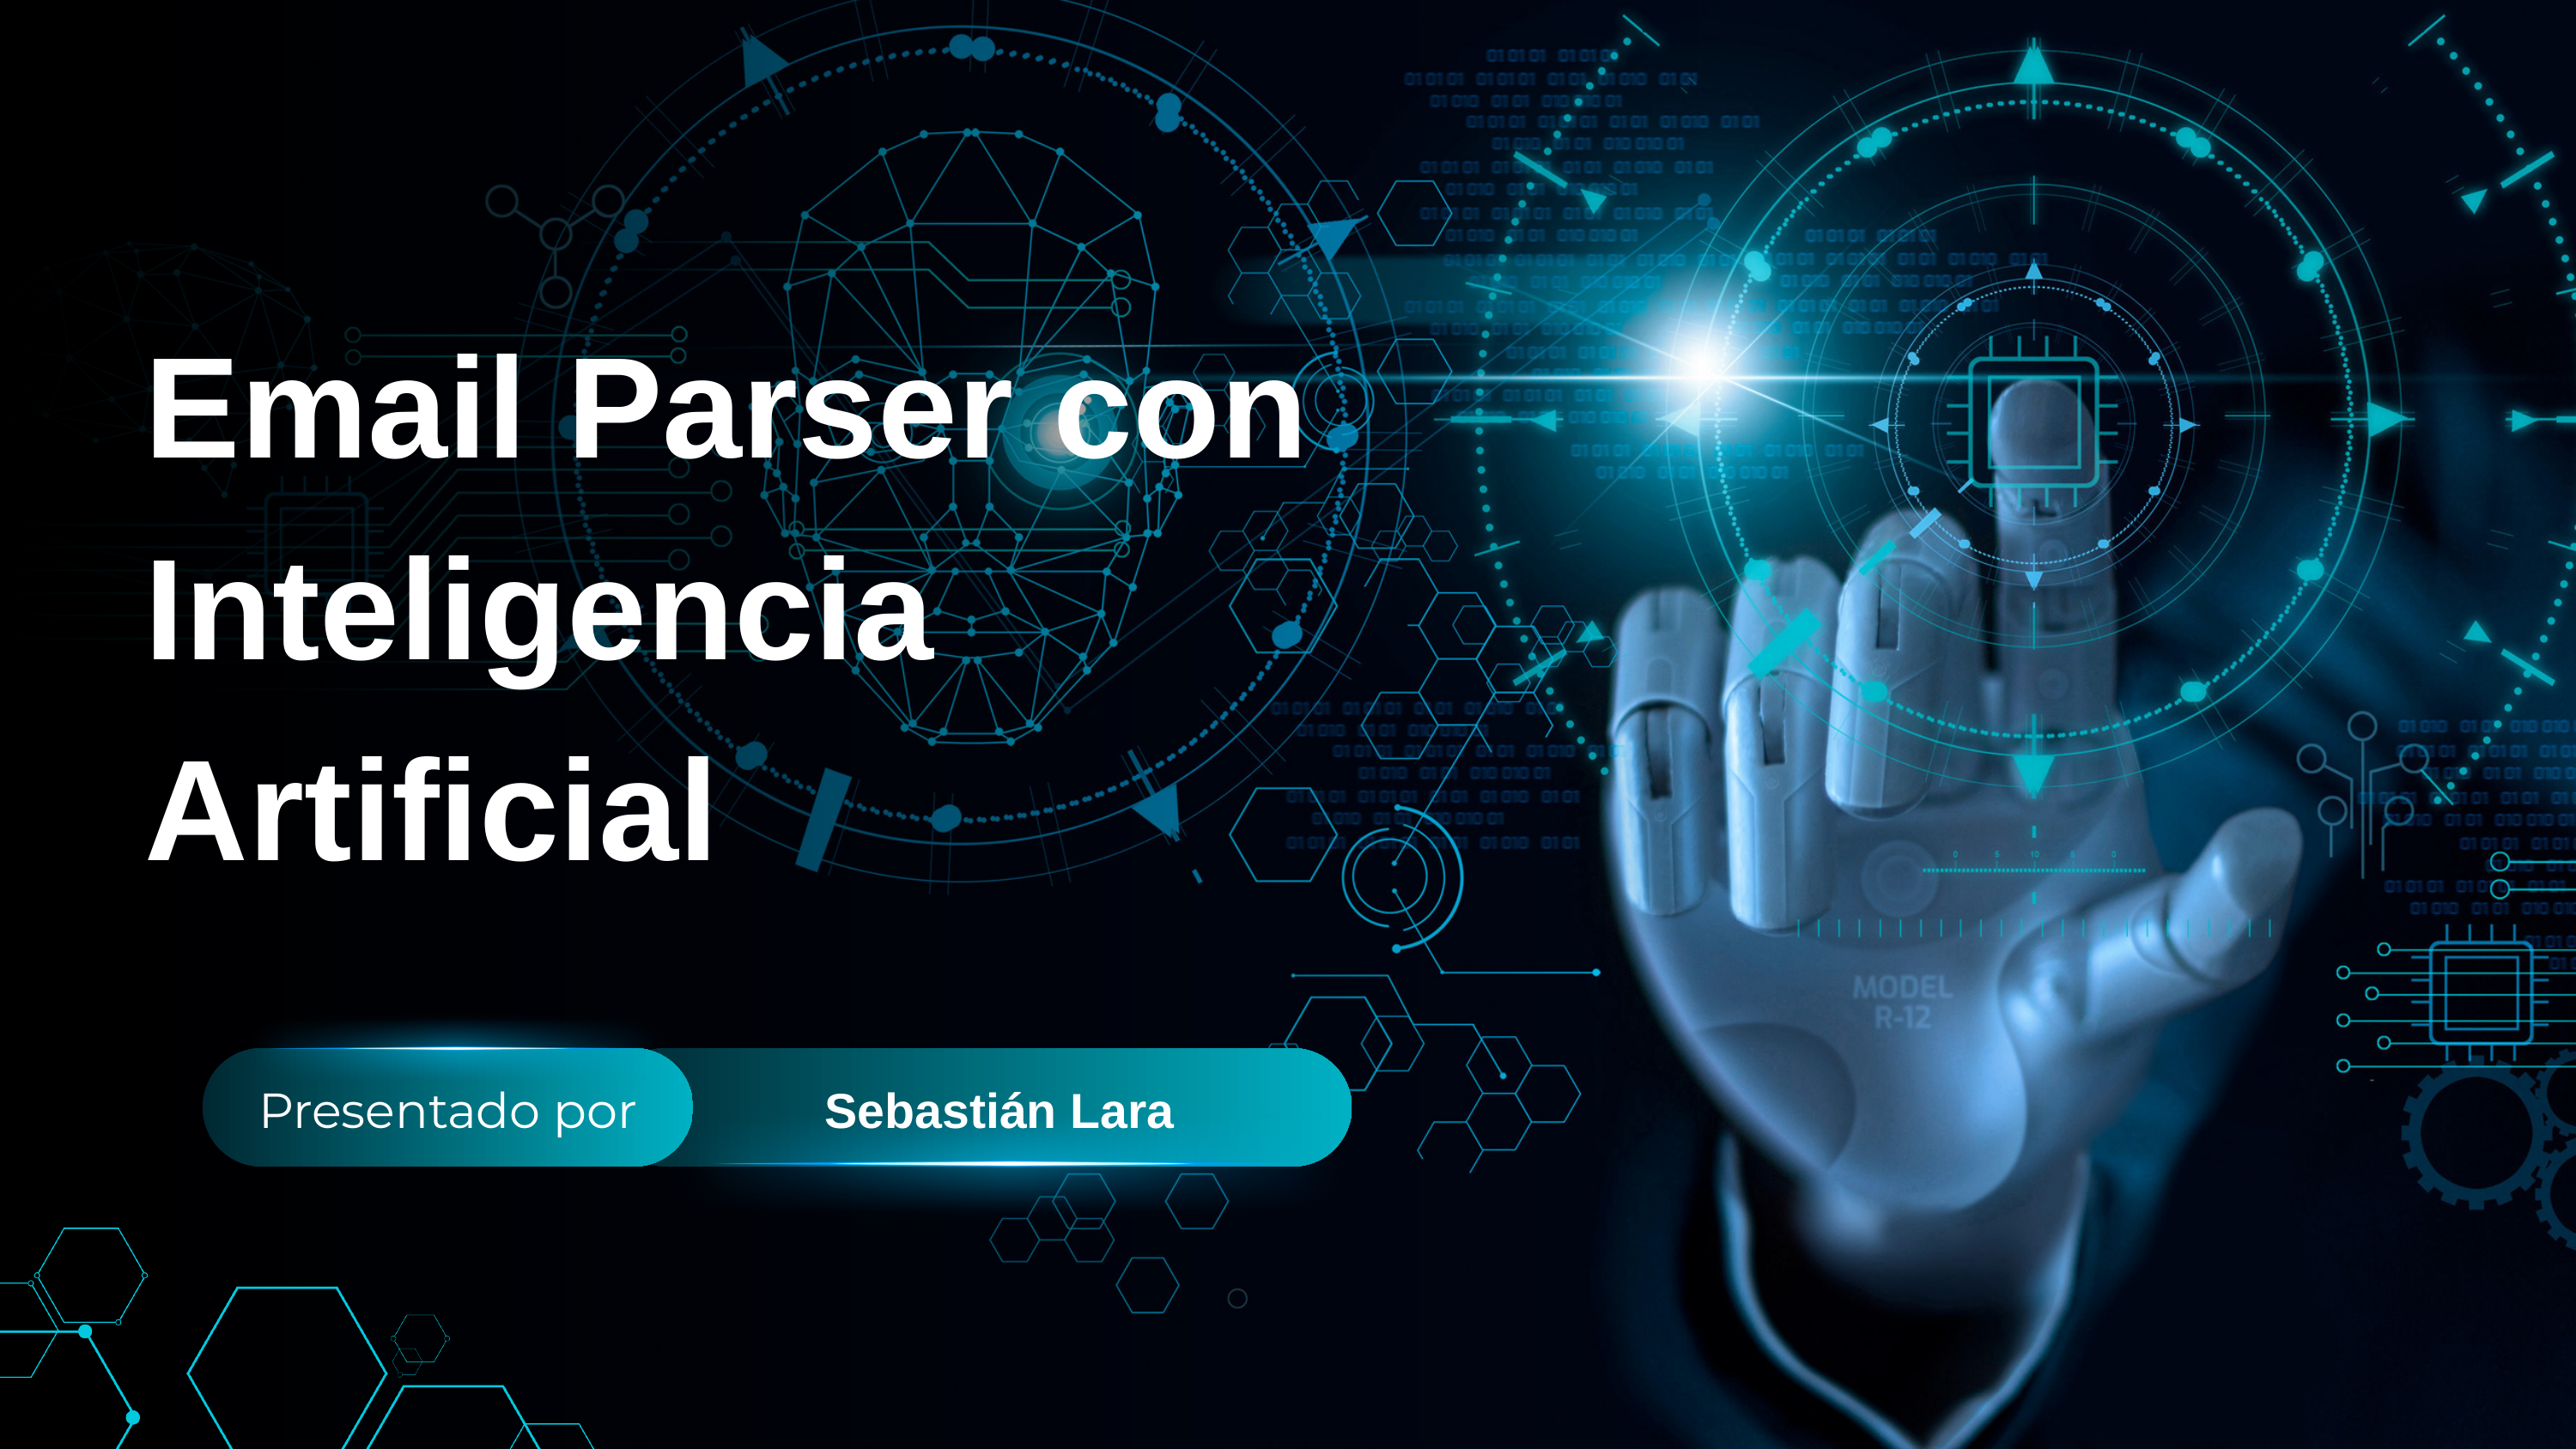

Email Parser con Inteligencia Artificial

Presentado por
Sebastián Lara